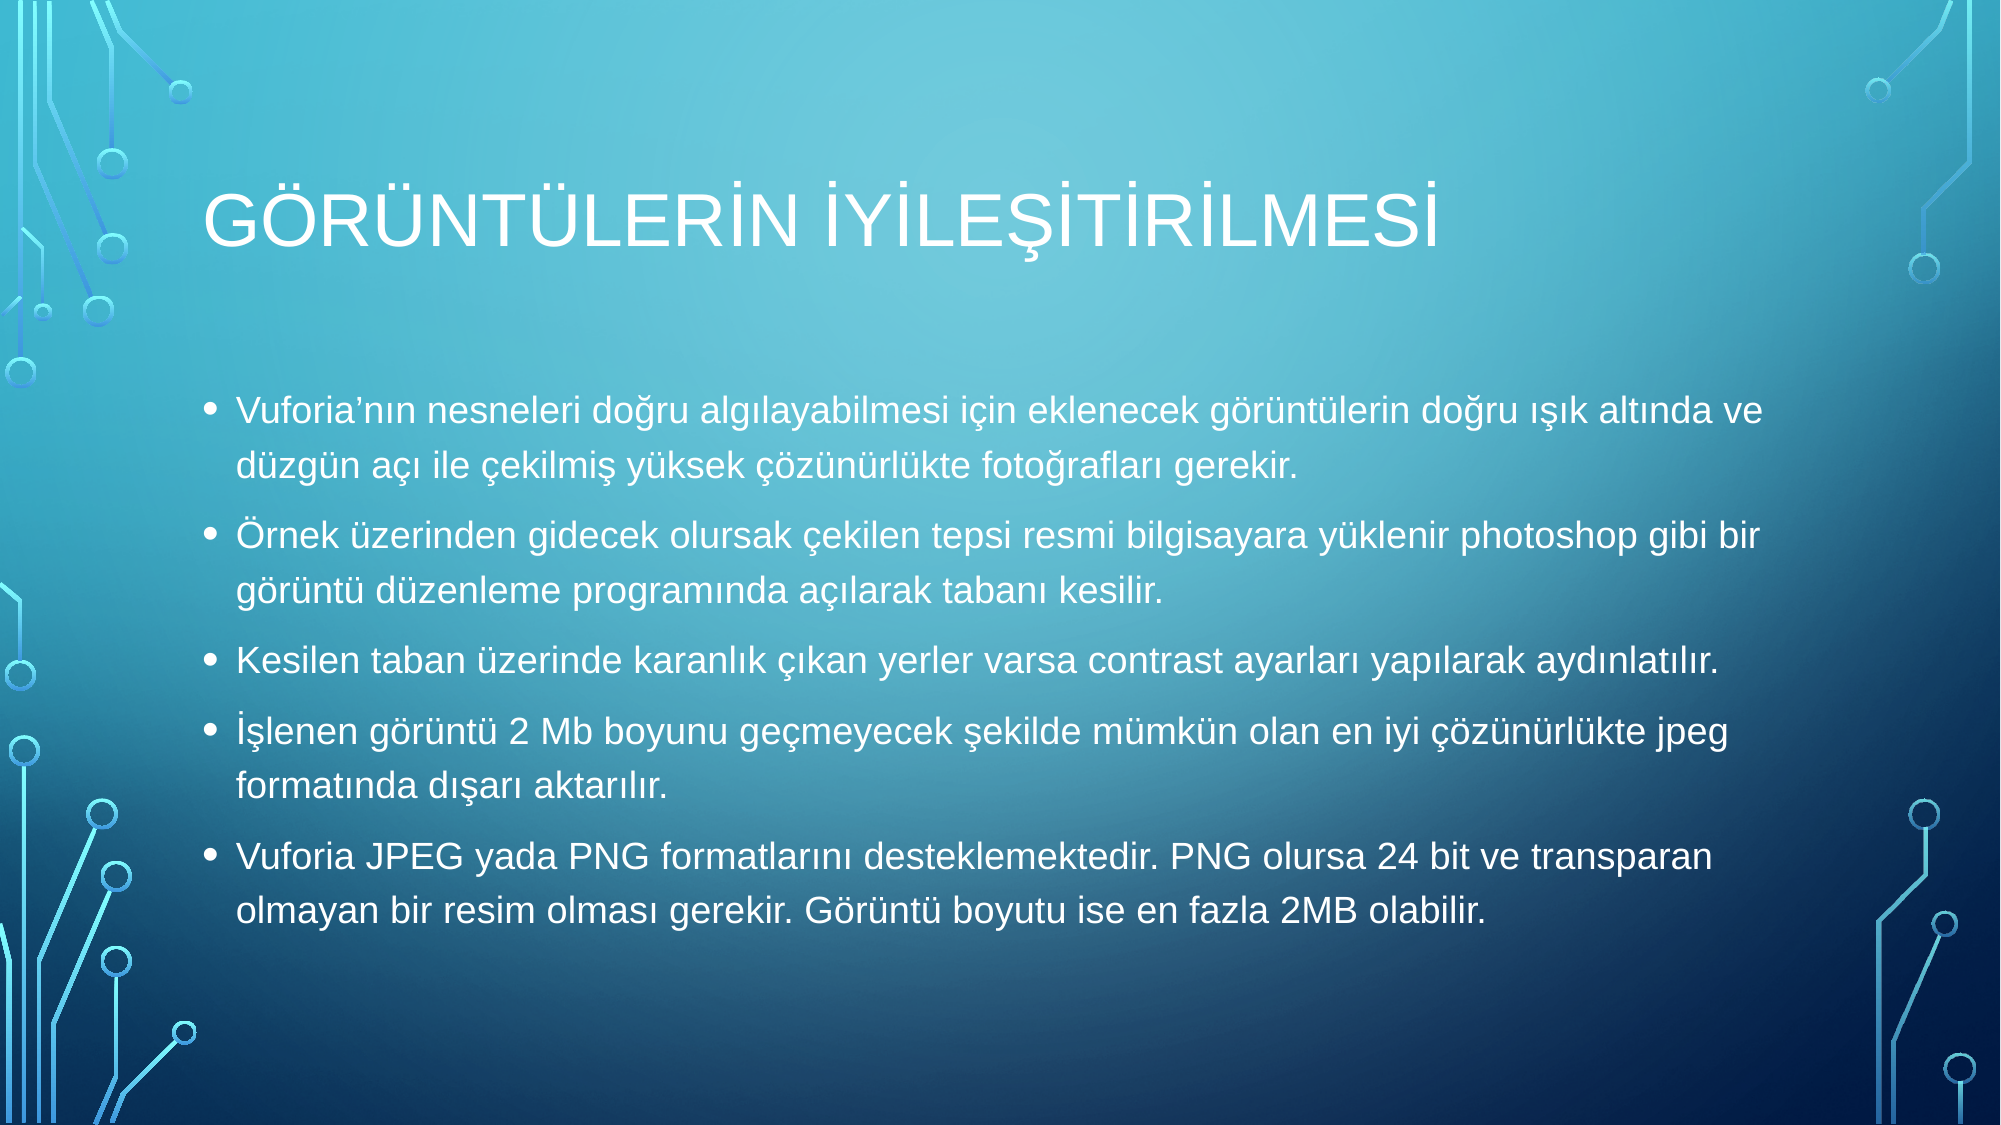

# Görüntülerin İyileşitirilmesi
Vuforia’nın nesneleri doğru algılayabilmesi için eklenecek görüntülerin doğru ışık altında ve düzgün açı ile çekilmiş yüksek çözünürlükte fotoğrafları gerekir.
Örnek üzerinden gidecek olursak çekilen tepsi resmi bilgisayara yüklenir photoshop gibi bir görüntü düzenleme programında açılarak tabanı kesilir.
Kesilen taban üzerinde karanlık çıkan yerler varsa contrast ayarları yapılarak aydınlatılır.
İşlenen görüntü 2 Mb boyunu geçmeyecek şekilde mümkün olan en iyi çözünürlükte jpeg formatında dışarı aktarılır.
Vuforia JPEG yada PNG formatlarını desteklemektedir. PNG olursa 24 bit ve transparan olmayan bir resim olması gerekir. Görüntü boyutu ise en fazla 2MB olabilir.